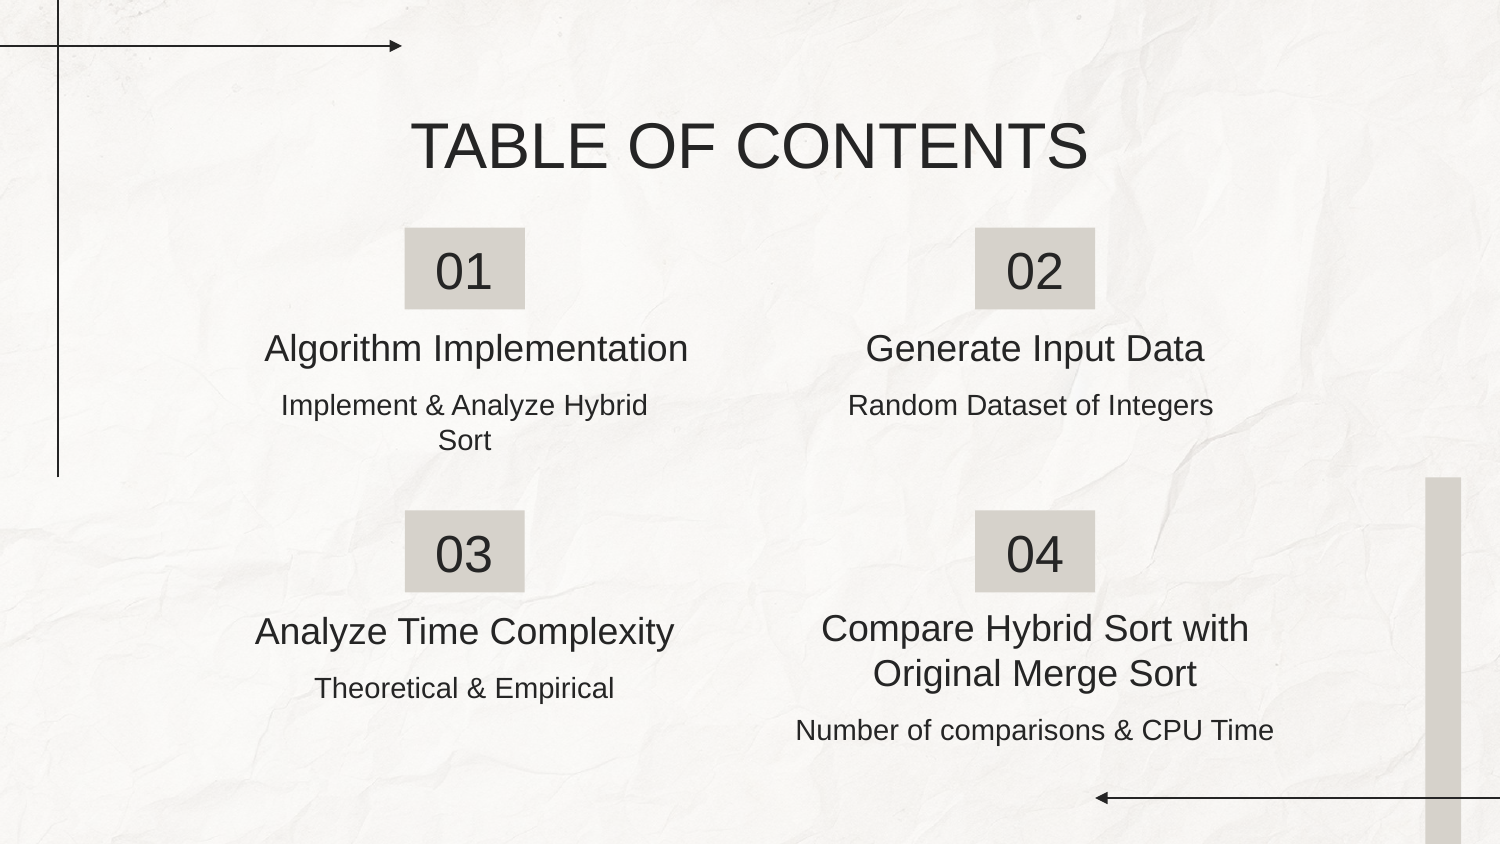

# TABLE OF CONTENTS
01
02
Algorithm Implementation
Generate Input Data
Implement & Analyze Hybrid Sort
Random Dataset of Integers
03
04
Analyze Time Complexity
Compare Hybrid Sort with Original Merge Sort
Theoretical & Empirical
Number of comparisons & CPU Time